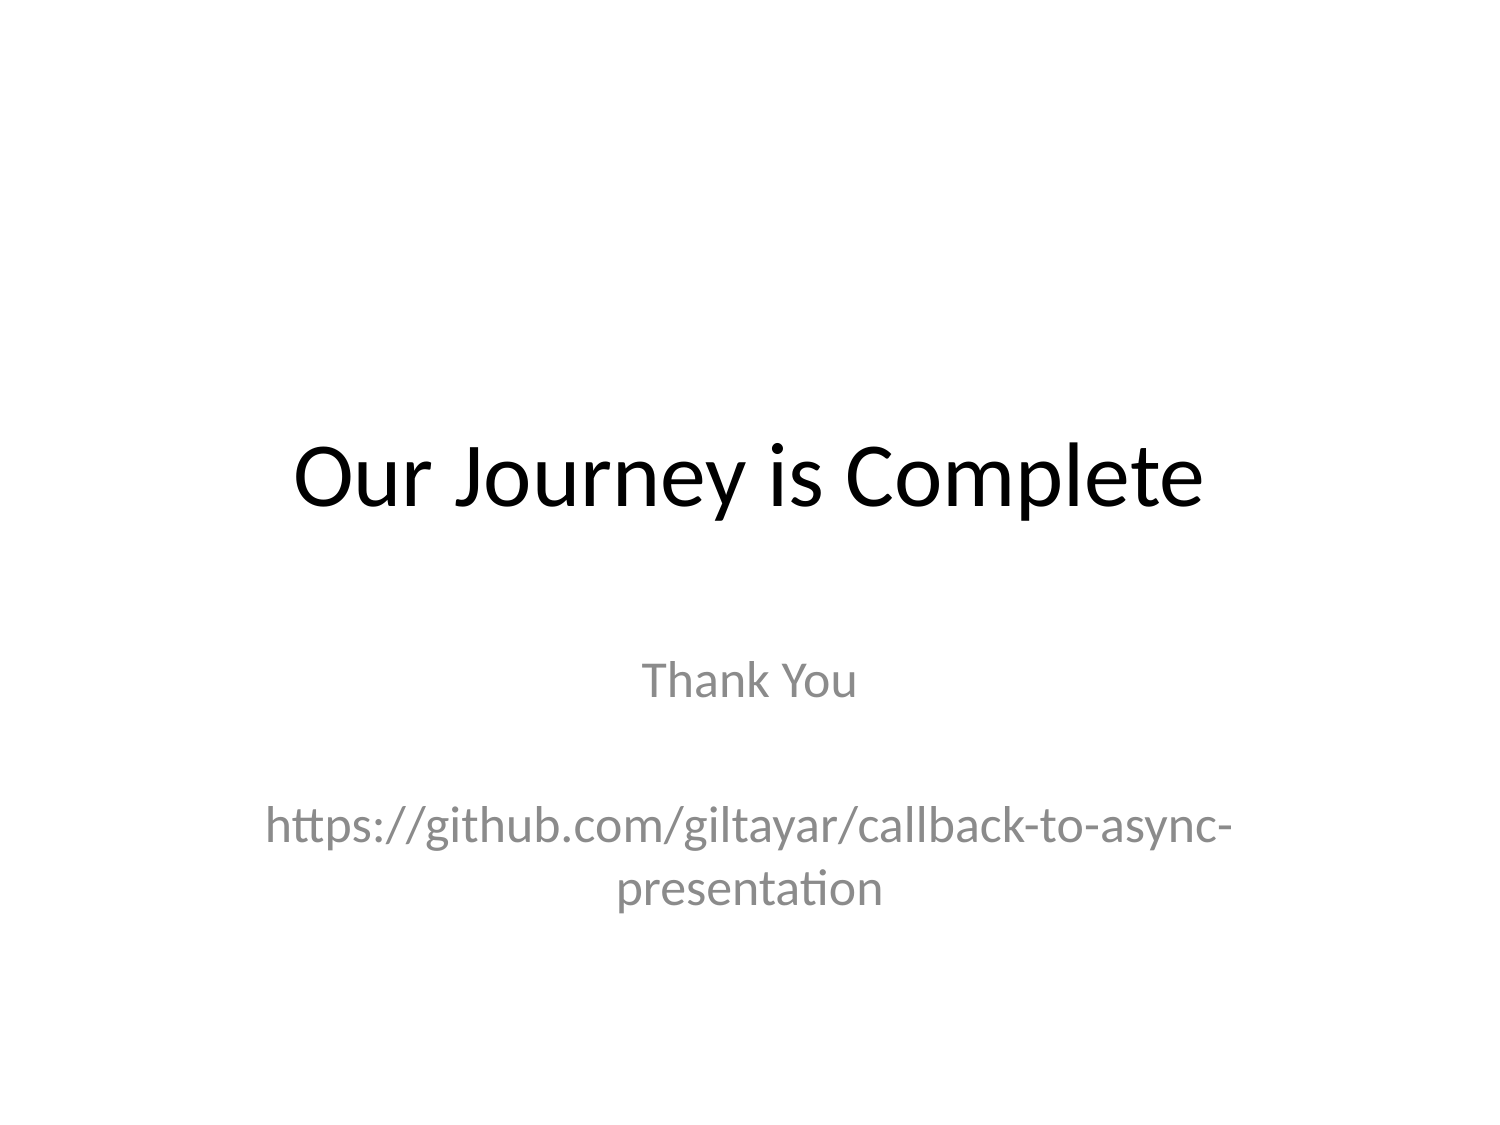

# Our Journey is Complete
Thank You

https://github.com/giltayar/callback-to-async-presentation